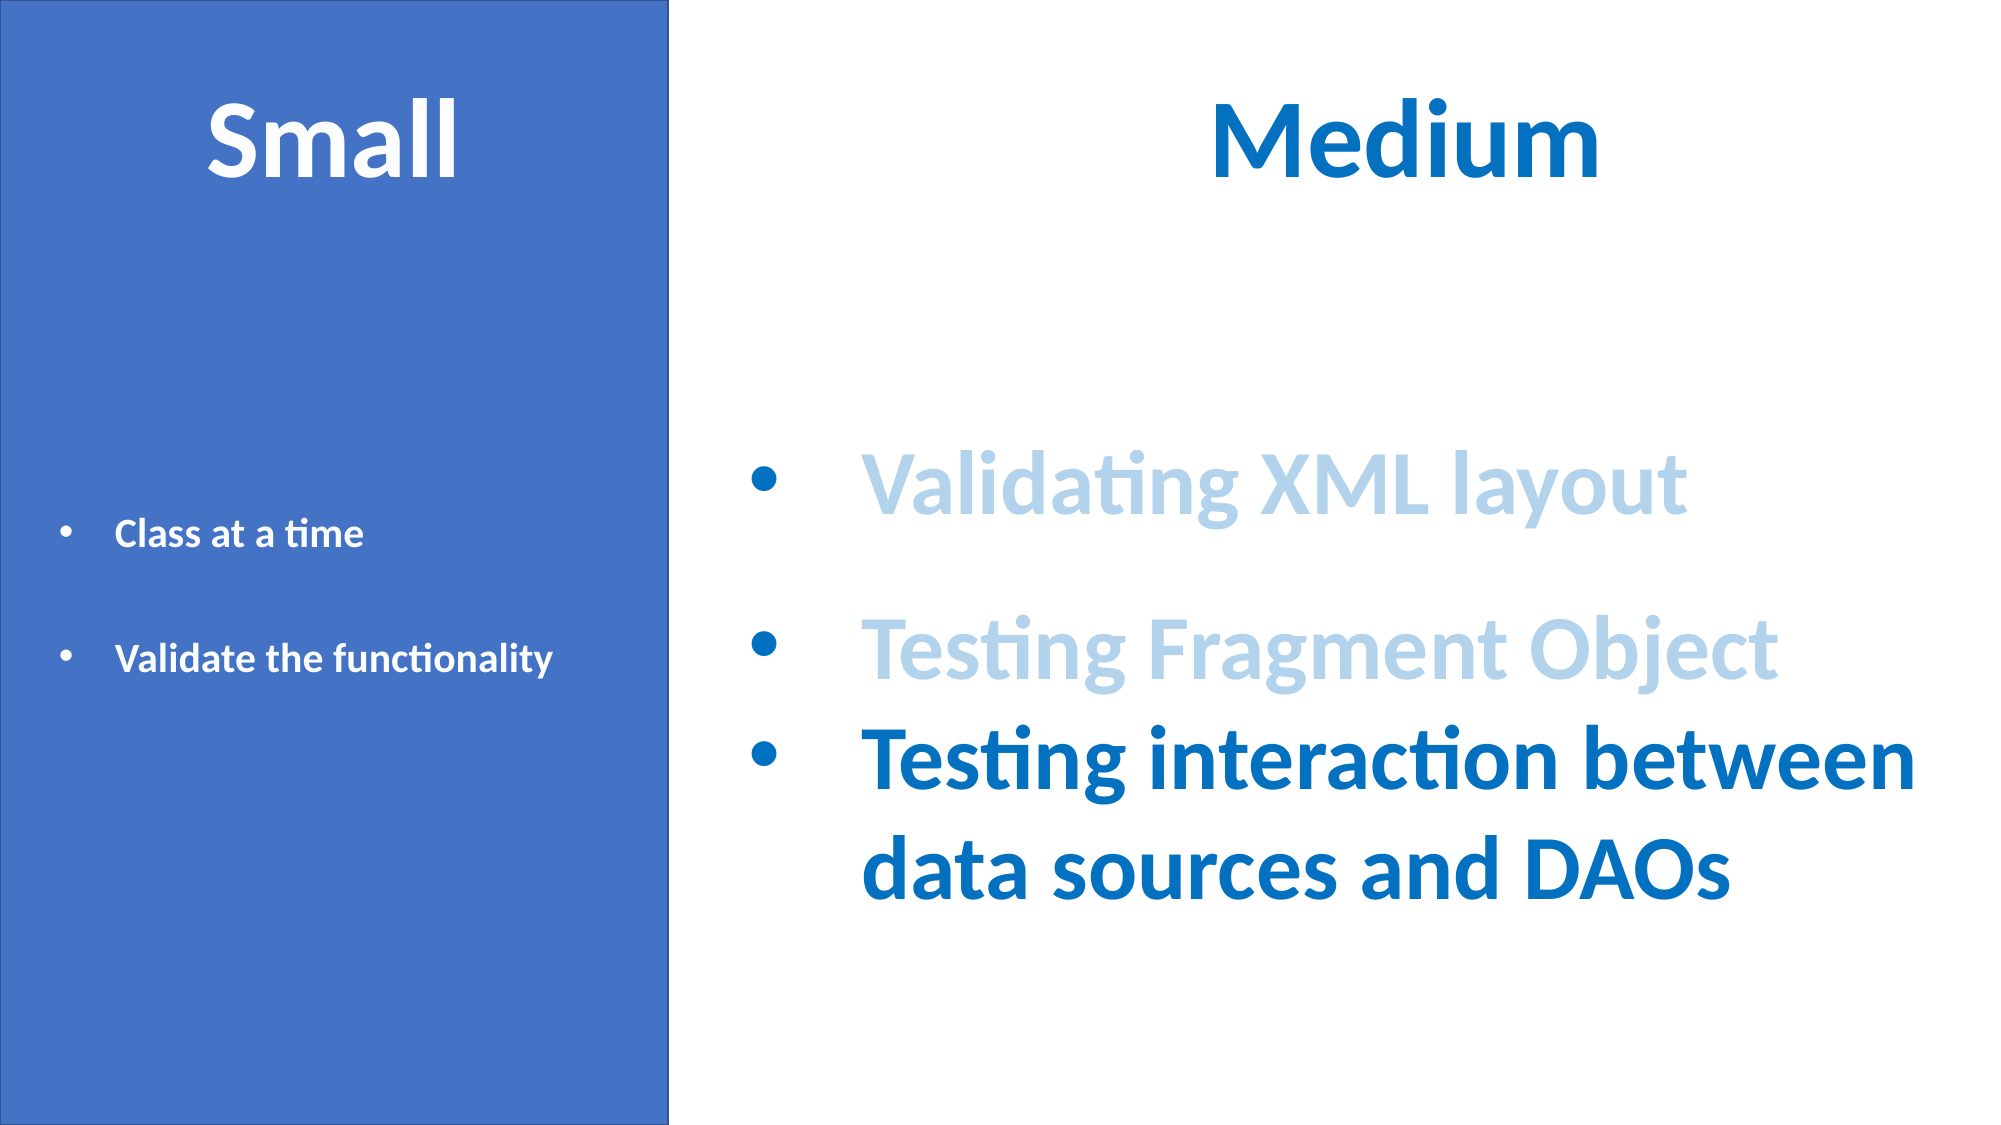

Small
Medium
Validating XML layout
Testing Fragment Object
Testing interaction between data sources and DAOs
Class at a time

Validate the functionality